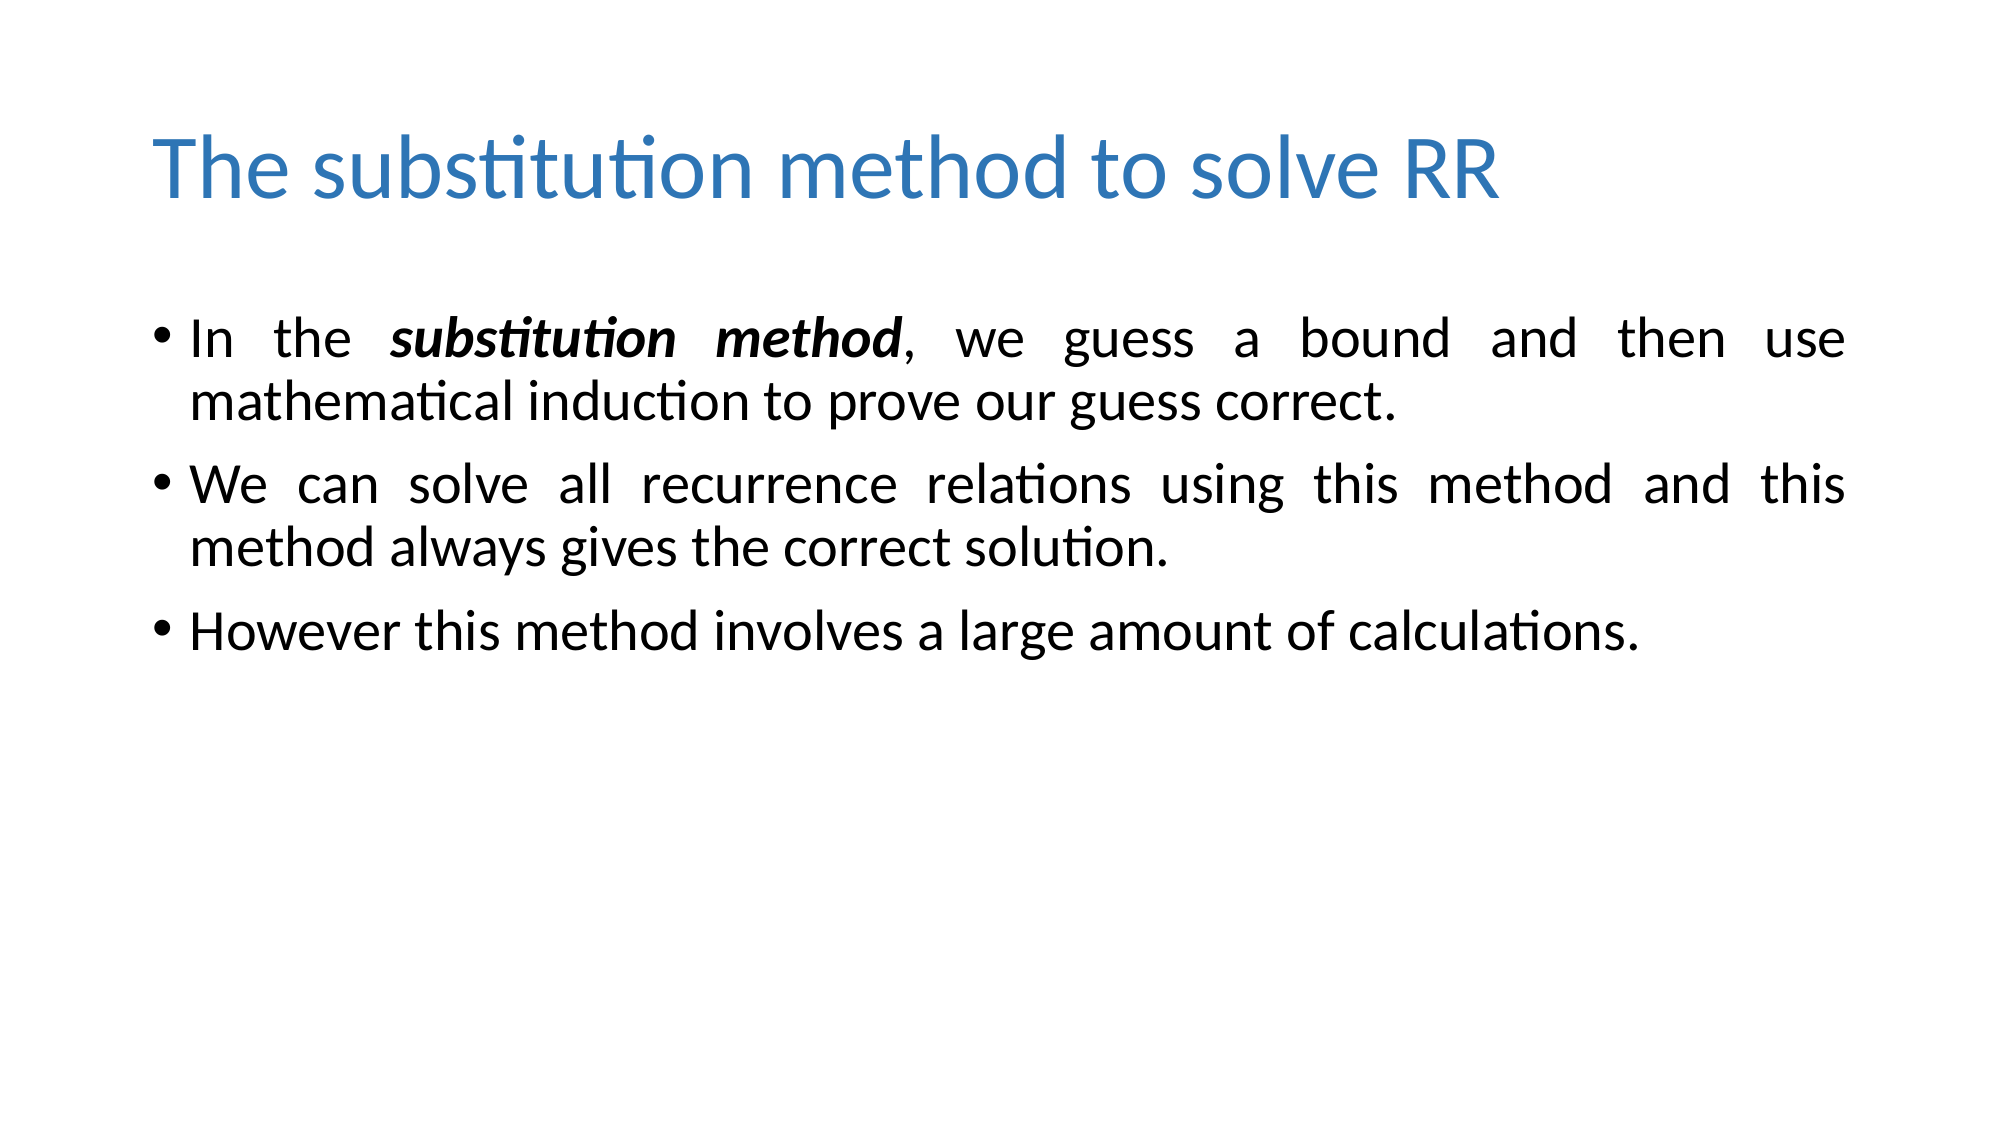

# The substitution method to solve RR
In the substitution method, we guess a bound and then use mathematical induction to prove our guess correct.
We can solve all recurrence relations using this method and this method always gives the correct solution.
However this method involves a large amount of calculations.